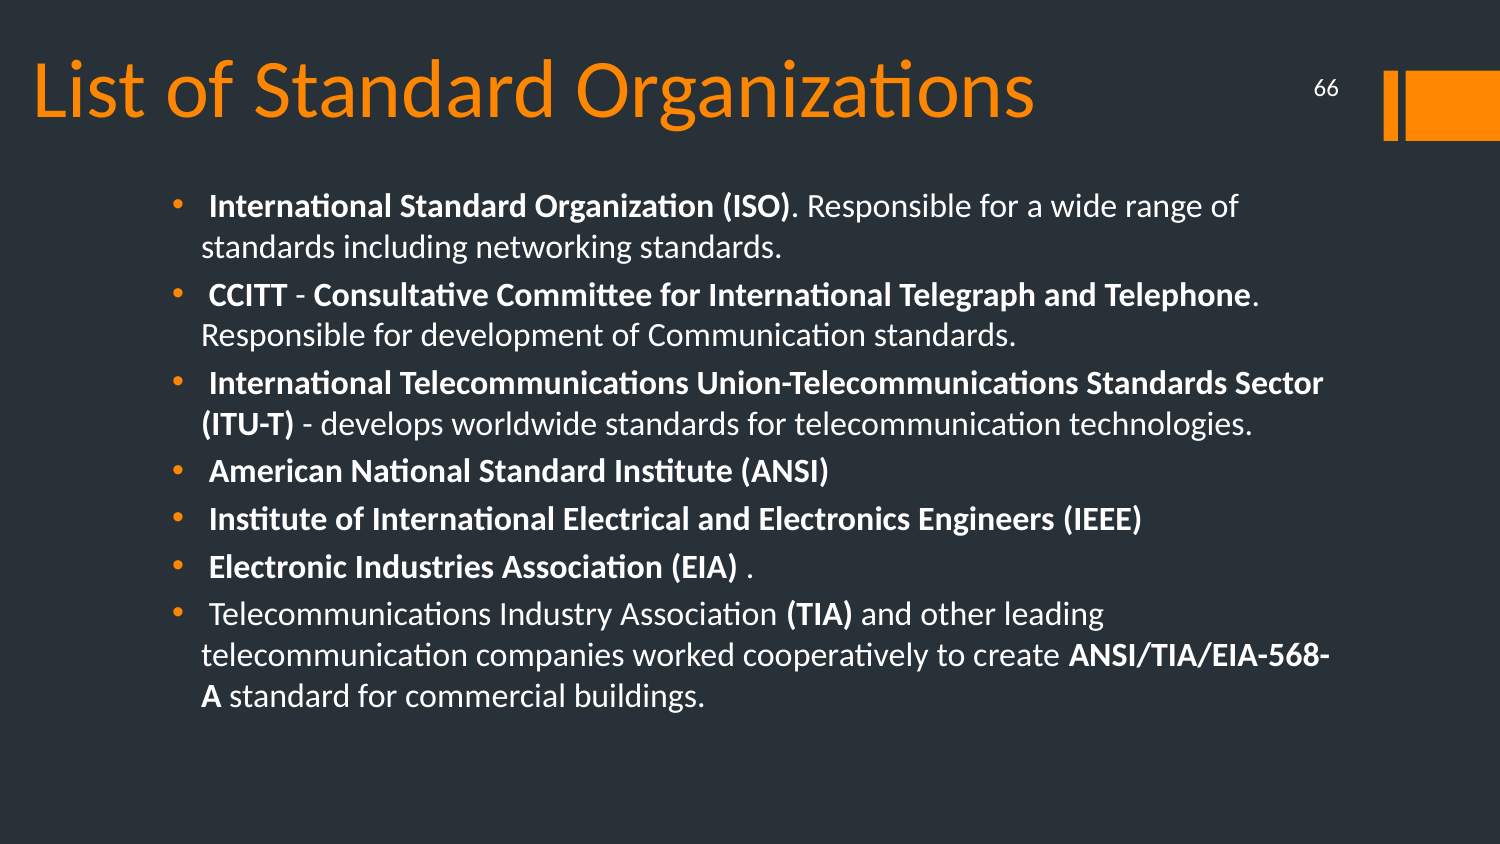

# List of Standard Organizations
66
 International Standard Organization (ISO). Responsible for a wide range of standards including networking standards.
 CCITT - Consultative Committee for International Telegraph and Telephone.  Responsible for development of Communication standards.
 International Telecommunications Union-Telecommunications Standards Sector (ITU-T) - develops worldwide standards for telecommunication technologies.
 American National Standard Institute (ANSI)
 Institute of International Electrical and Electronics Engineers (IEEE)
 Electronic Industries Association (EIA) .
 Telecommunications Industry Association (TIA) and other leading telecommunication companies worked cooperatively to create ANSI/TIA/EIA-568-A standard for commercial buildings.